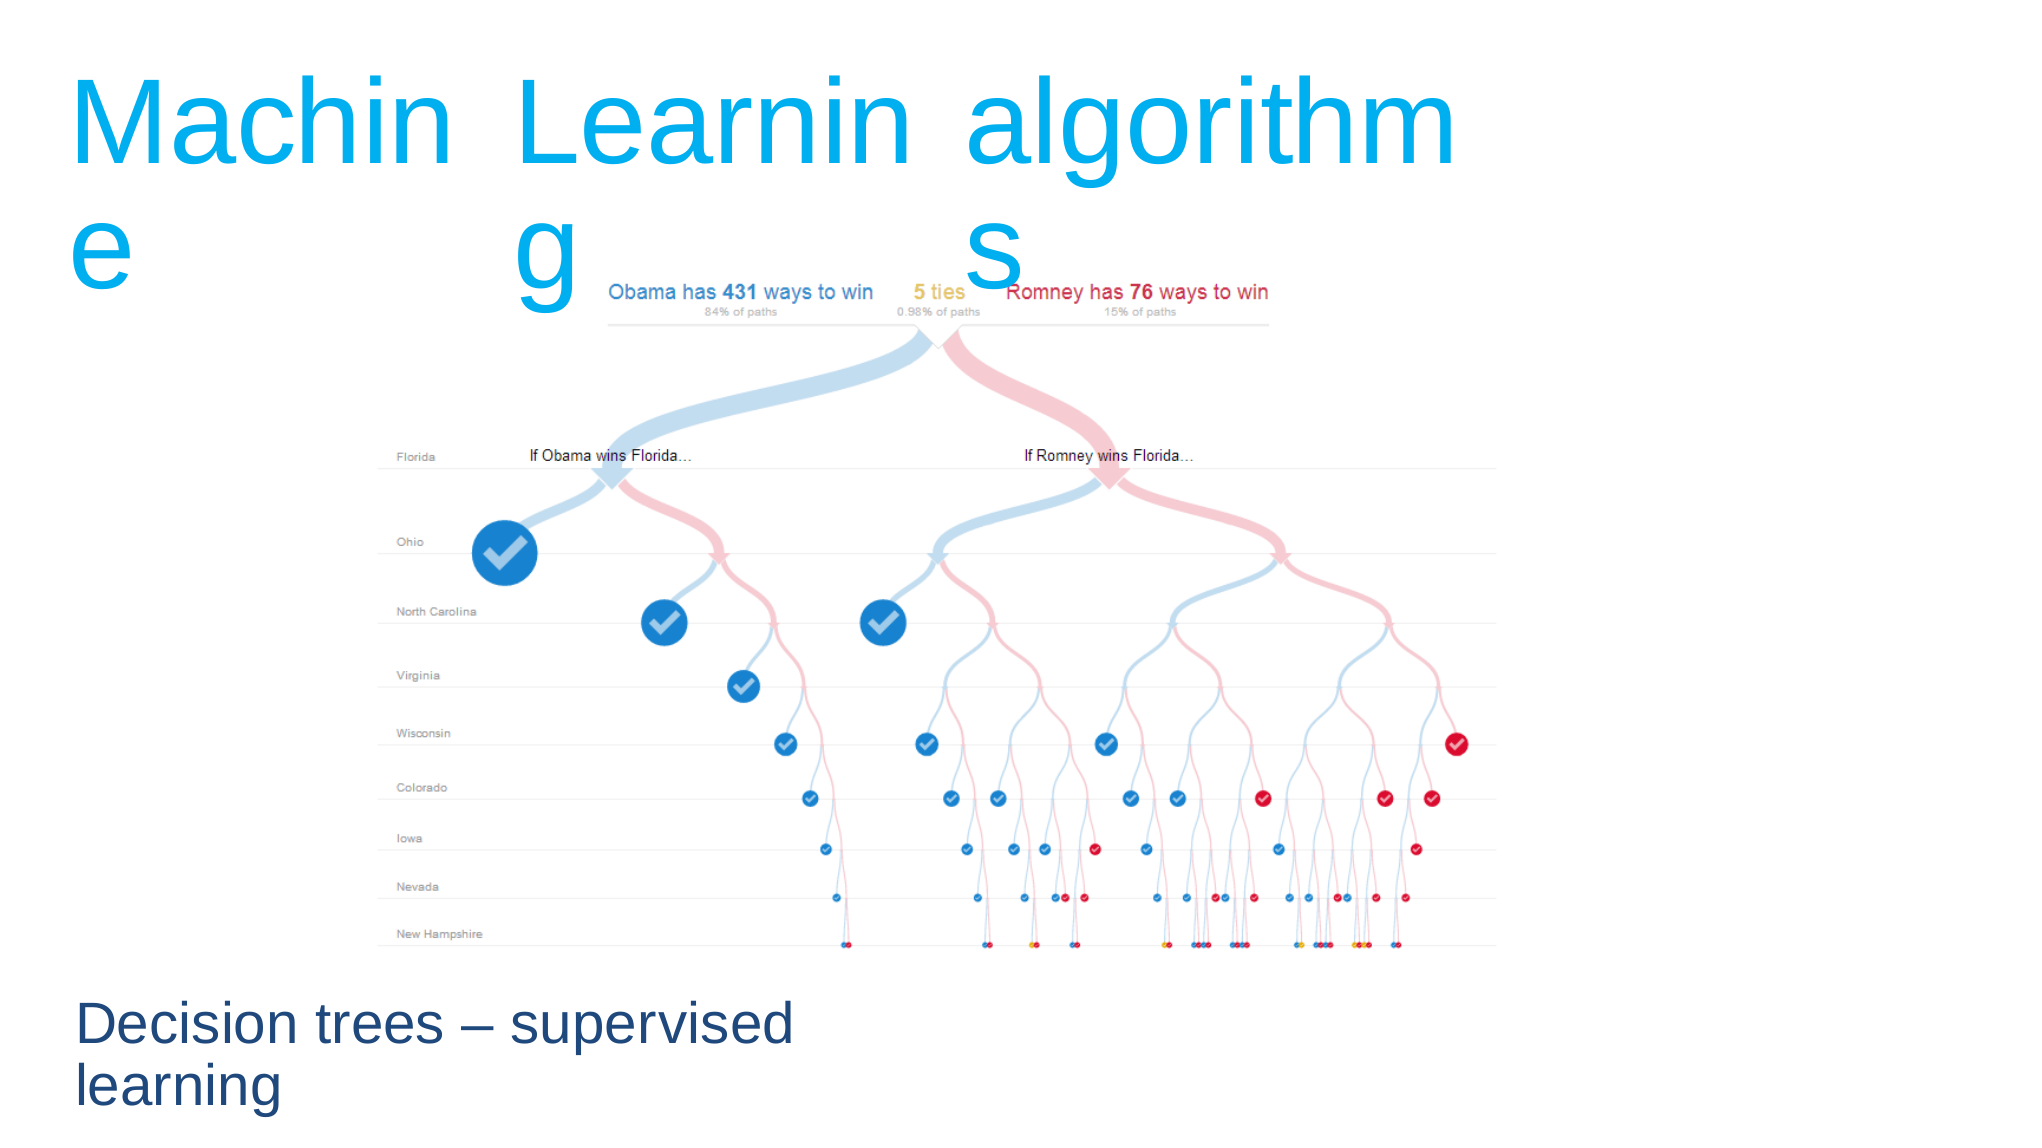

Machine
Learning
algorithms

Decision trees – supervised learning